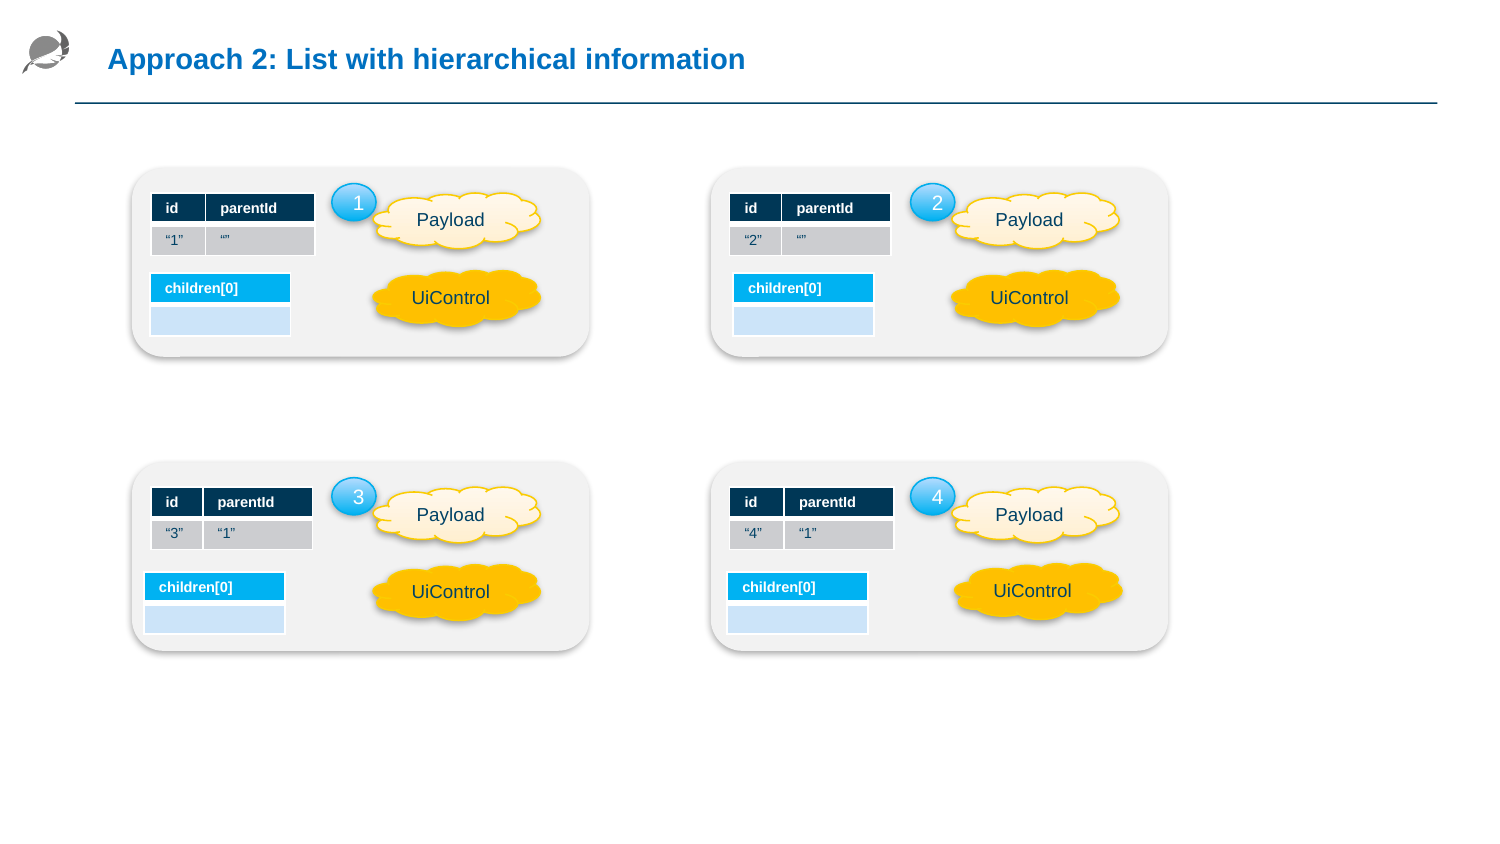

Approach 2: List with hierarchical information

1
2
| id | parentId |
| --- | --- |
| “1” | “” |
Payload
| id | parentId |
| --- | --- |
| “2” | “” |
Payload
UiControl
UiControl
| children[0] |
| --- |
|  |
| children[0] |
| --- |
|  |

3
4
| id | parentId |
| --- | --- |
| “3” | “1” |
Payload
| id | parentId |
| --- | --- |
| “4” | “1” |
Payload
UiControl
UiControl
| children[0] |
| --- |
|  |
| children[0] |
| --- |
|  |